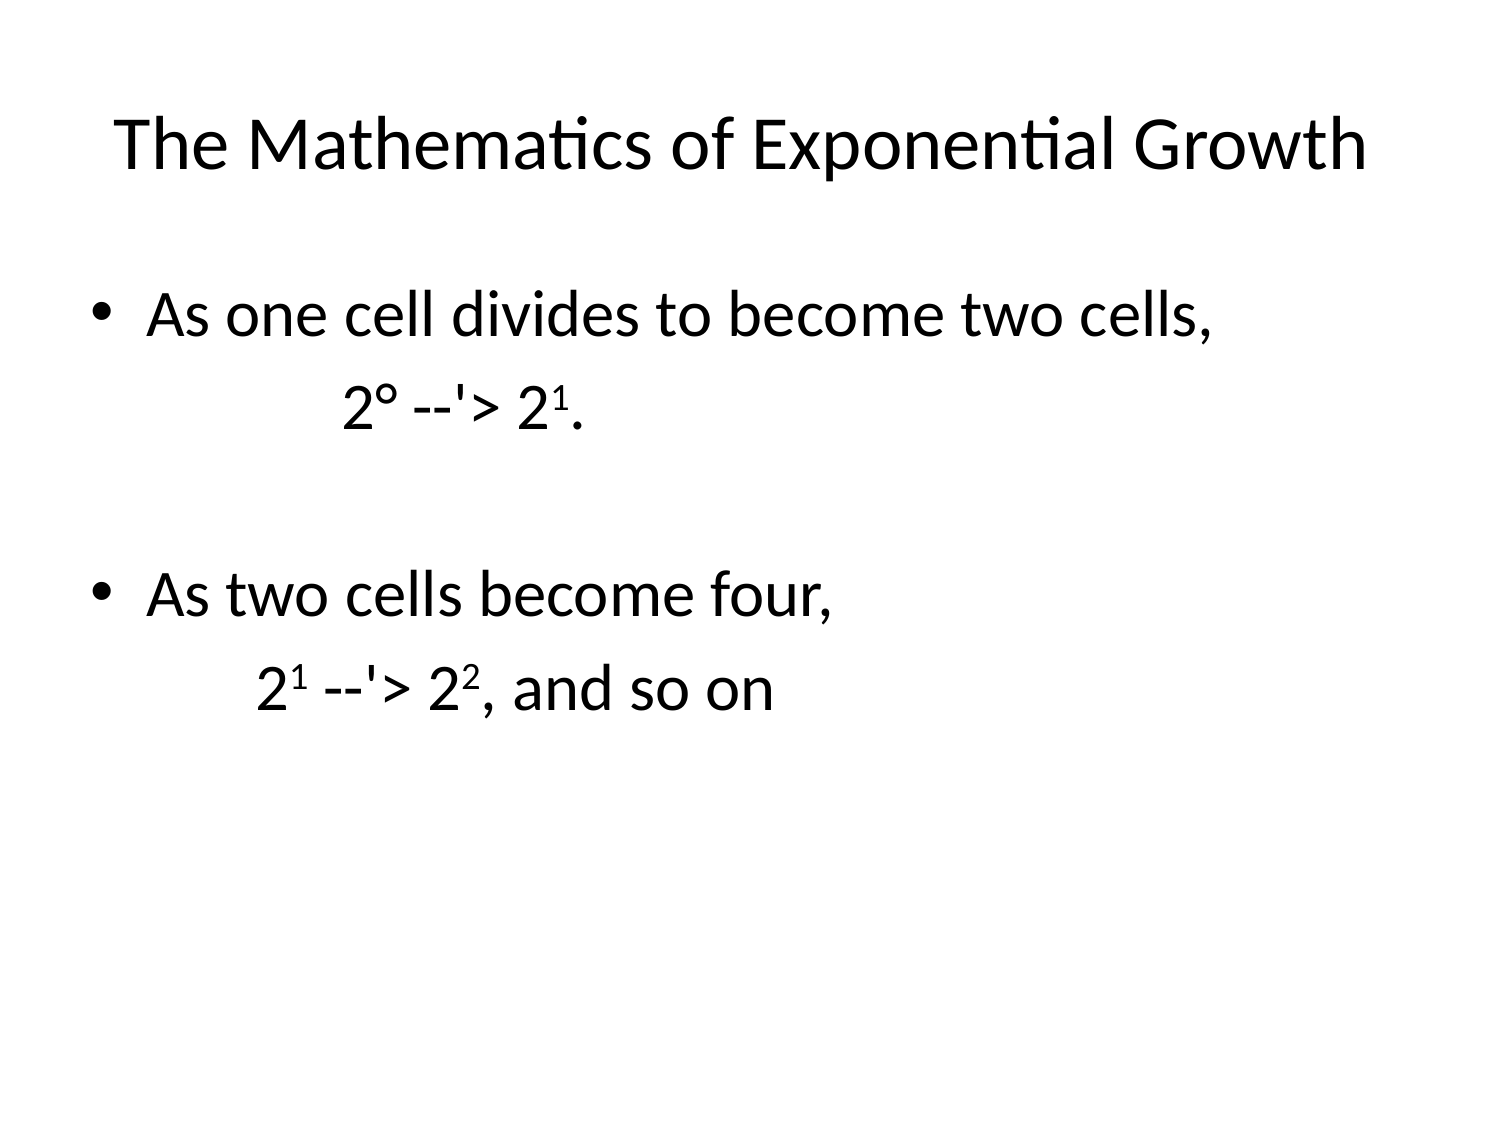

# The Mathematics of Exponential Growth
As one cell divides to become two cells,
		   2° --'> 21.

As two cells become four,
           21 --'> 22, and so on